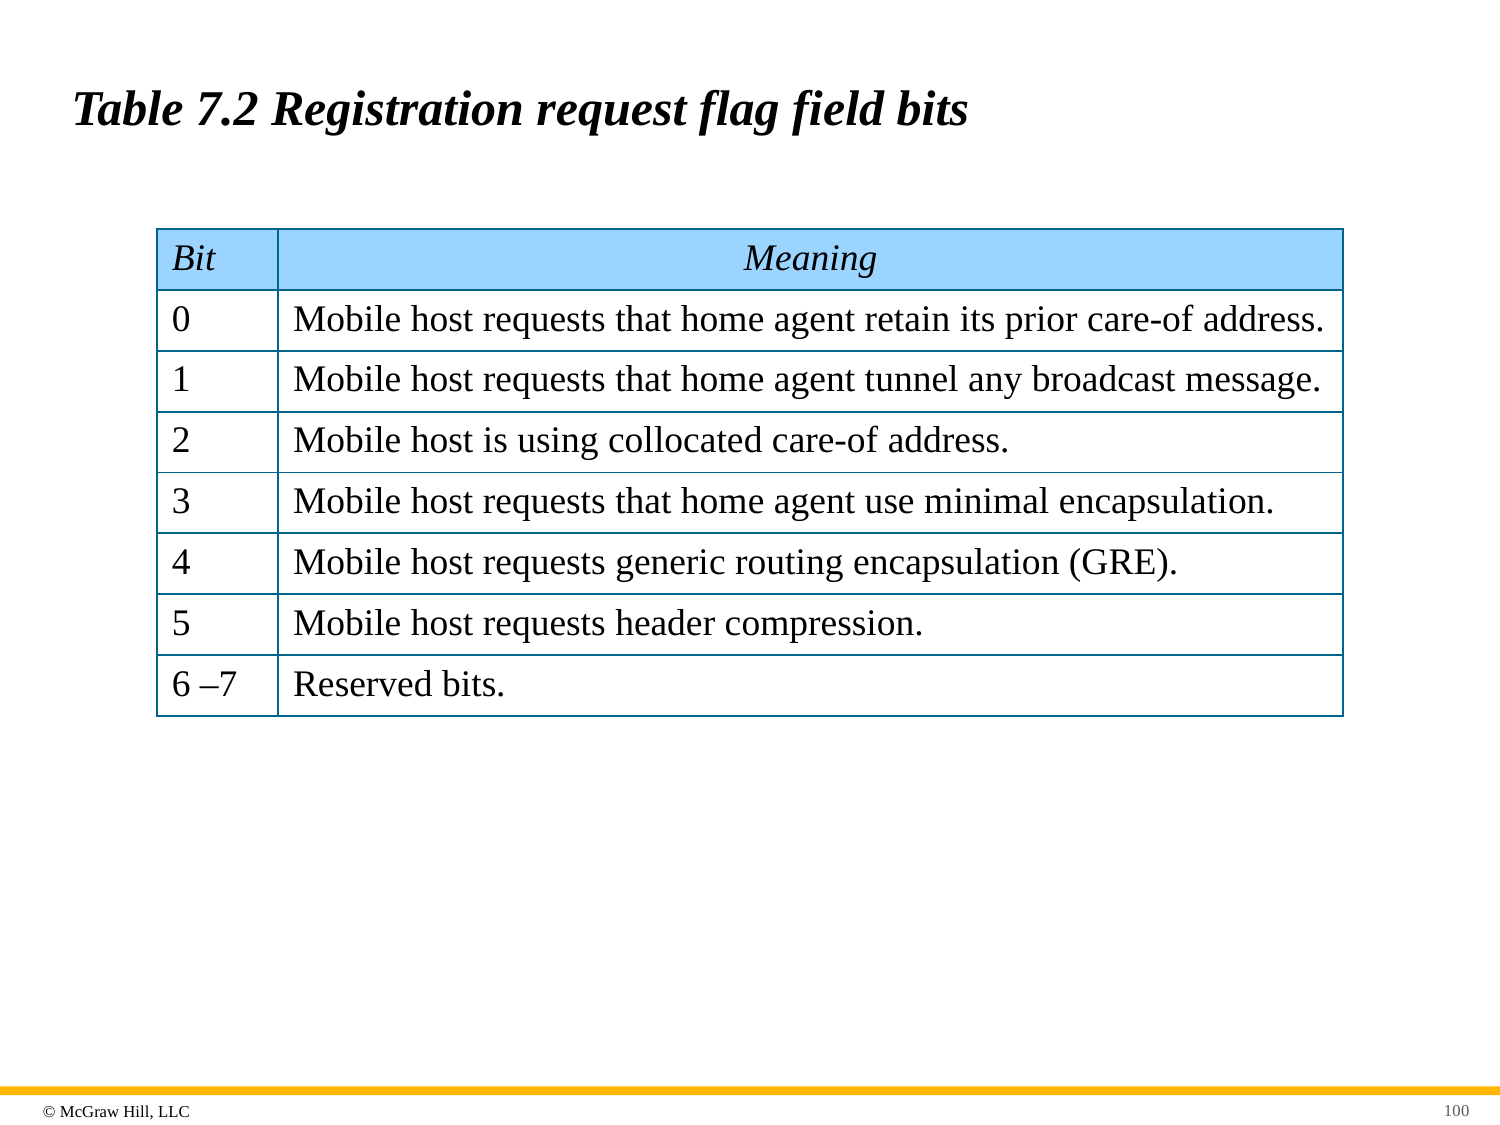

# Table 7.2 Registration request flag field bits
| Bit | Meaning |
| --- | --- |
| 0 | Mobile host requests that home agent retain its prior care-of address. |
| 1 | Mobile host requests that home agent tunnel any broadcast message. |
| 2 | Mobile host is using collocated care-of address. |
| 3 | Mobile host requests that home agent use minimal encapsulation. |
| 4 | Mobile host requests generic routing encapsulation (GRE). |
| 5 | Mobile host requests header compression. |
| 6 –7 | Reserved bits. |
100